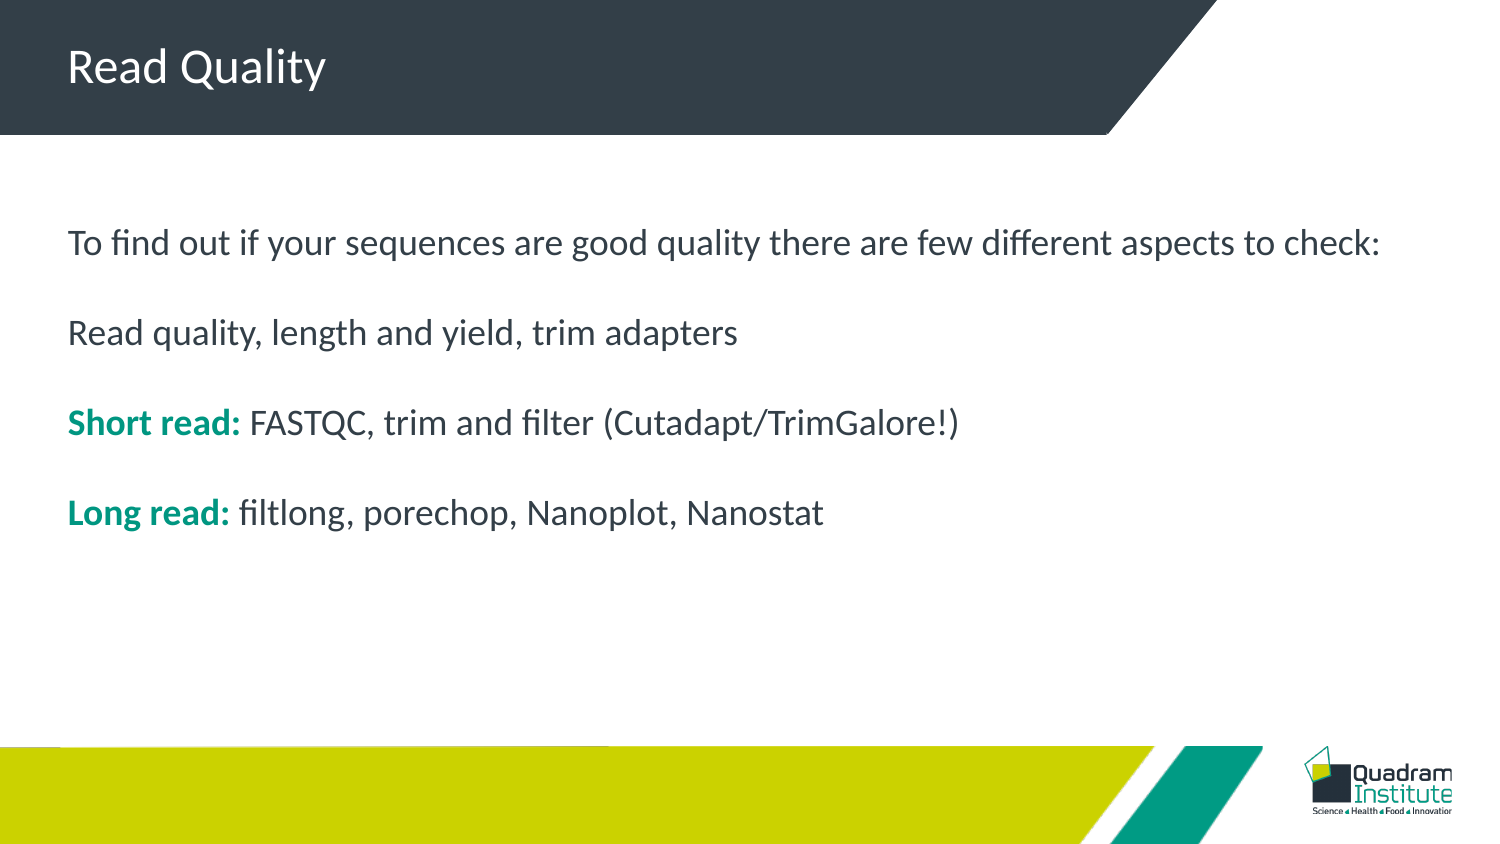

Read Quality
To find out if your sequences are good quality there are few different aspects to check:

Read quality, length and yield, trim adapters

Short read: FASTQC, trim and filter (Cutadapt/TrimGalore!)

Long read: filtlong, porechop, Nanoplot, Nanostat